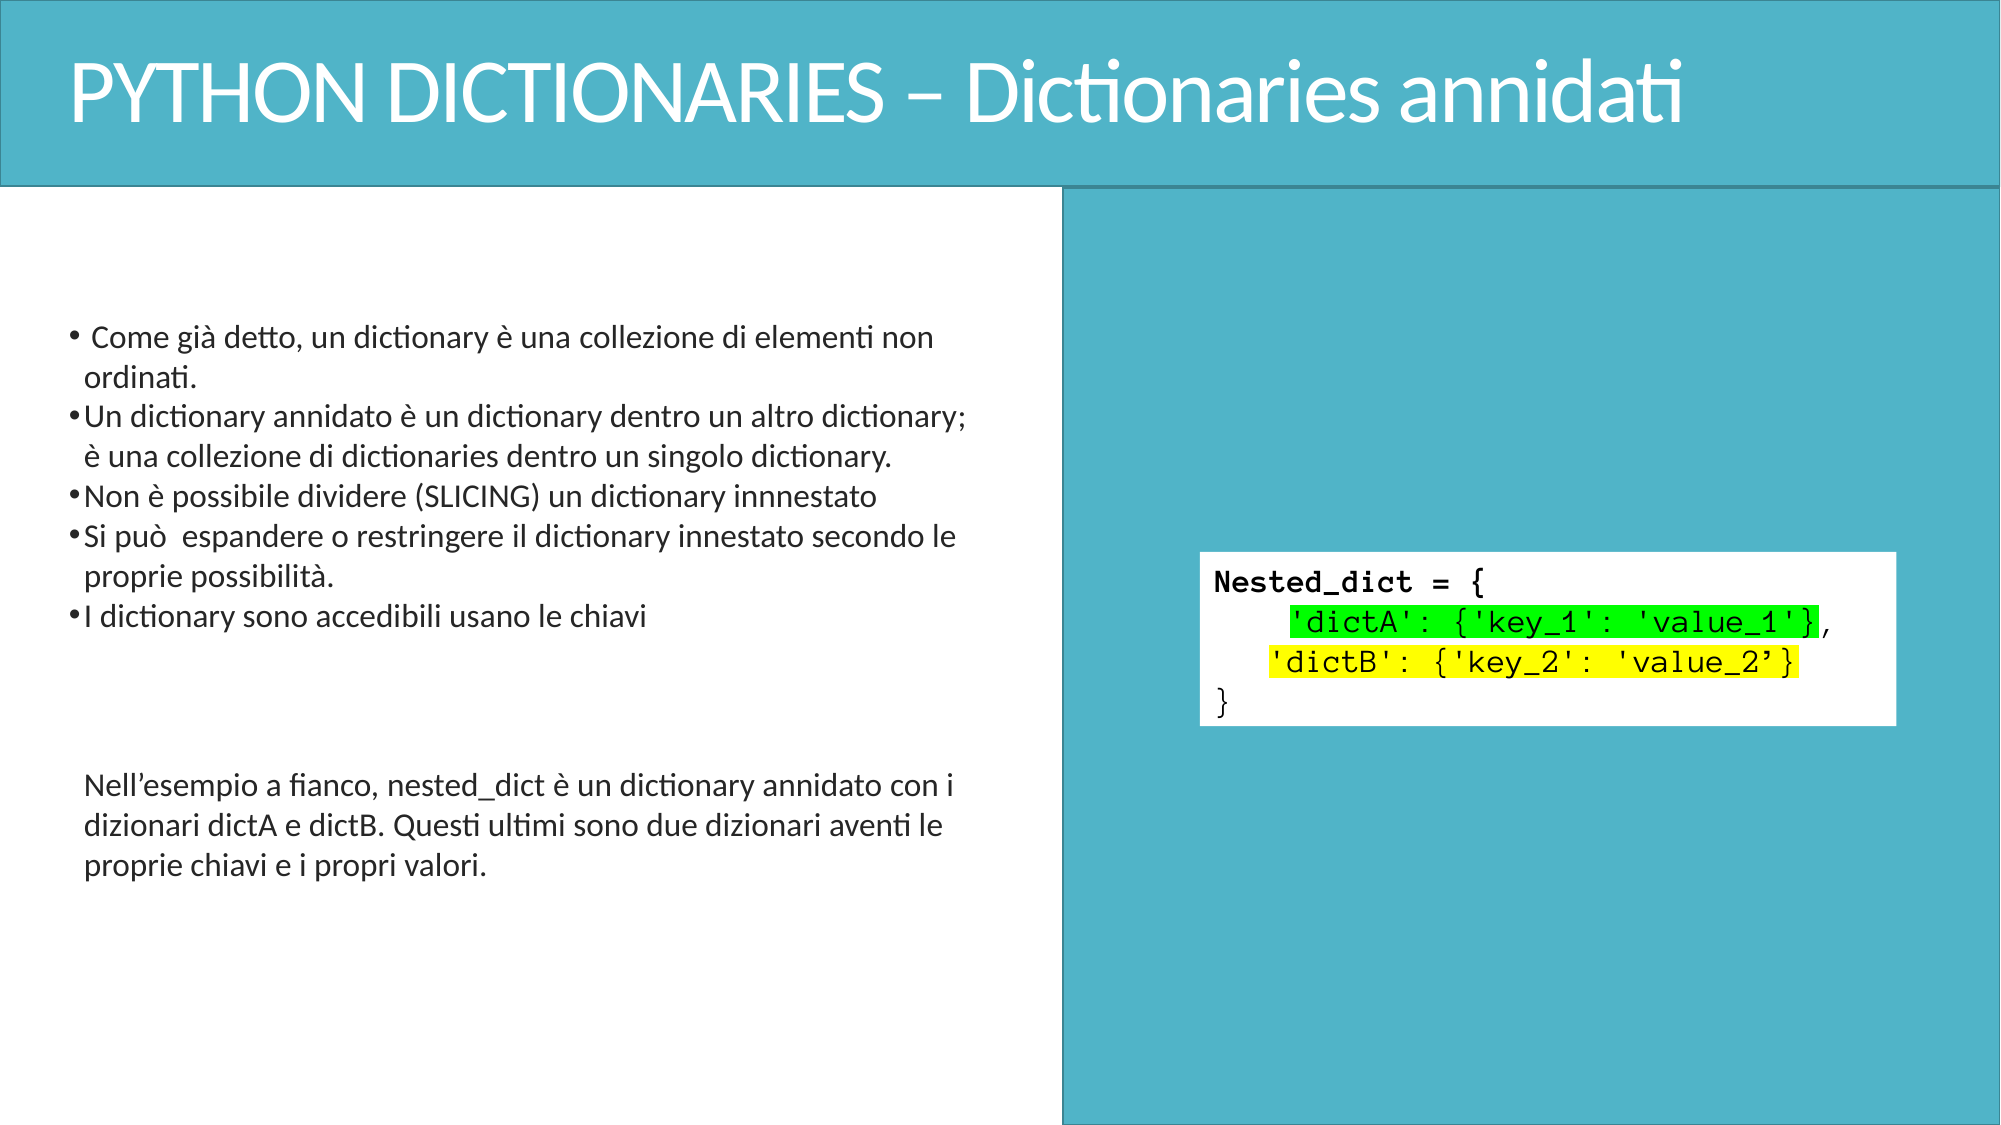

# PYTHON DICTIONARIES – Dictionaries annidati

 Come già detto, un dictionary è una collezione di elementi non ordinati.
Un dictionary annidato è un dictionary dentro un altro dictionary; è una collezione di dictionaries dentro un singolo dictionary.
Non è possibile dividere (SLICING) un dictionary innnestato
Si può  espandere o restringere il dictionary innestato secondo le proprie possibilità.
I dictionary sono accedibili usano le chiavi

Nell’esempio a fianco, nested_dict è un dictionary annidato con i dizionari dictA e dictB. Questi ultimi sono due dizionari aventi le proprie chiavi e i propri valori.

Nested_dict = {
'dictA': {'key_1': 'value_1'},
   'dictB': {'key_2': 'value_2’}
}